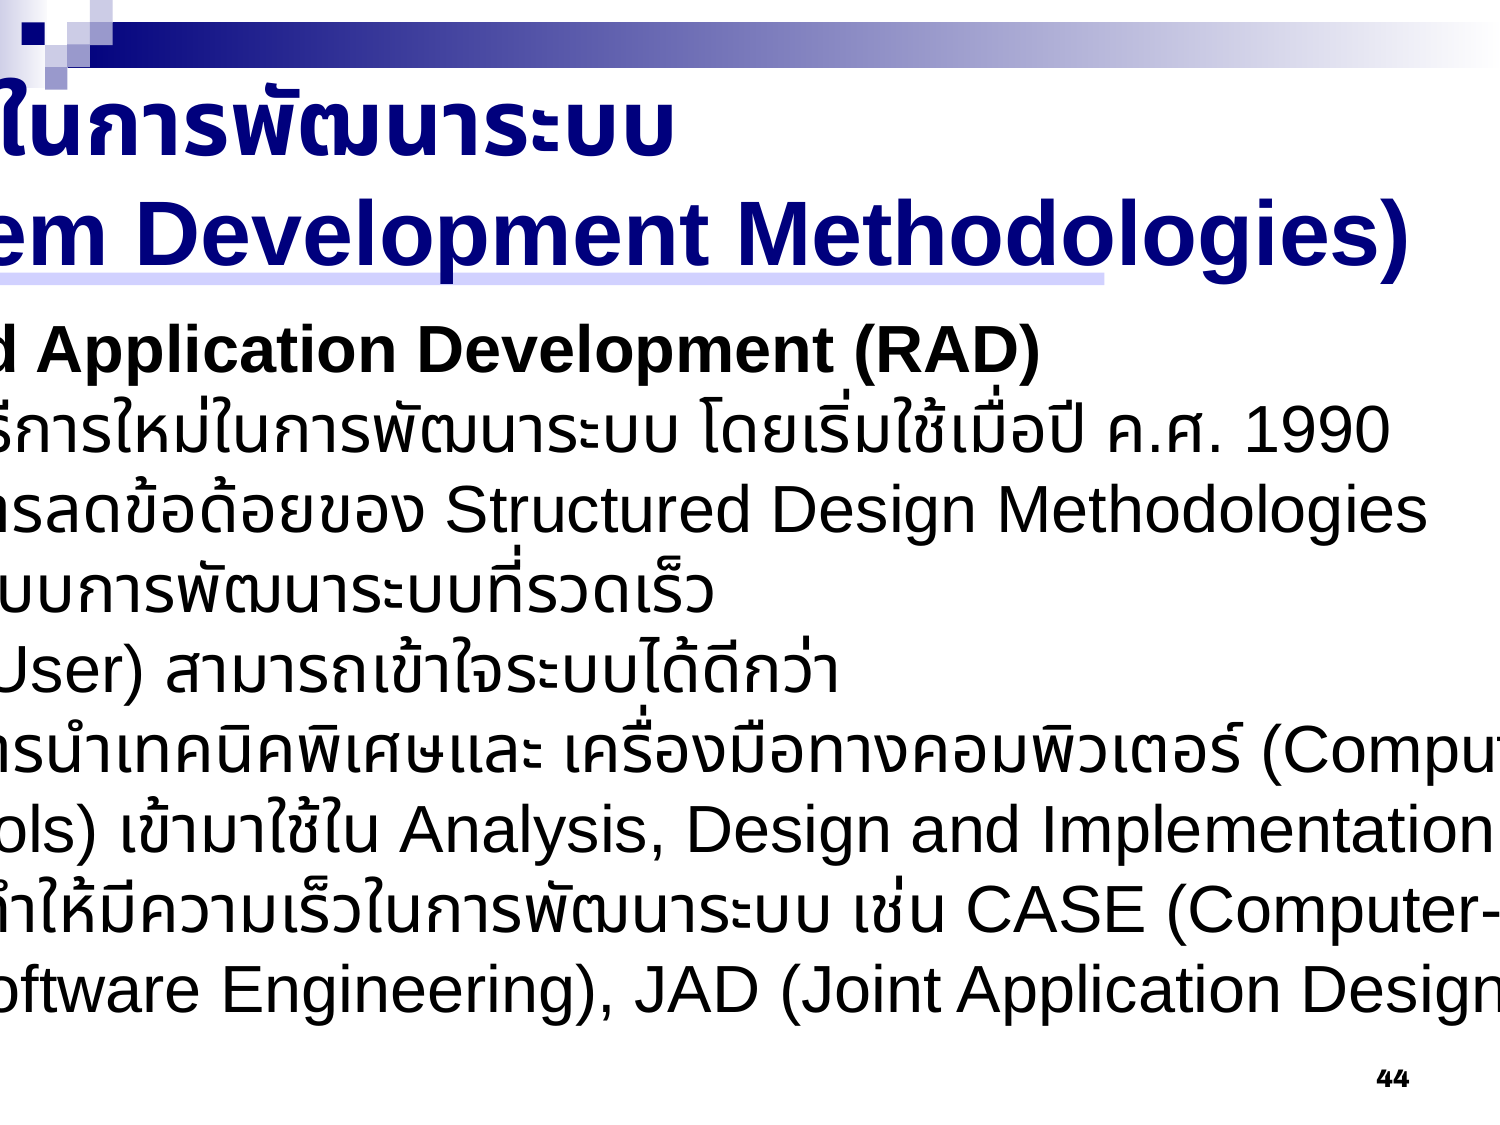

วิธีการในการพัฒนาระบบ
(System Development Methodologies)

(2) Rapid Application Development (RAD)
  เป็นวิธีการใหม่ในการพัฒนาระบบ โดยเริ่มใช้เมื่อปี ค.ศ. 1990
  เป็นการลดข้อด้อยของ Structured Design Methodologies
  มีรูปแบบการพัฒนาระบบที่รวดเร็ว
  ผู้ใช้ (User) สามารถเข้าใจระบบได้ดีกว่า
  มีในการนำเทคนิคพิเศษและ เครื่องมือทางคอมพิวเตอร์ (Computer
      Tools) เข้ามาใช้ใน Analysis, Design and Implementation Phase ซึ่ง
      จะทำให้มีความเร็วในการพัฒนาระบบ เช่น CASE (Computer-aided
       Software Engineering), JAD (Joint Application Design) เป็นต้น
44